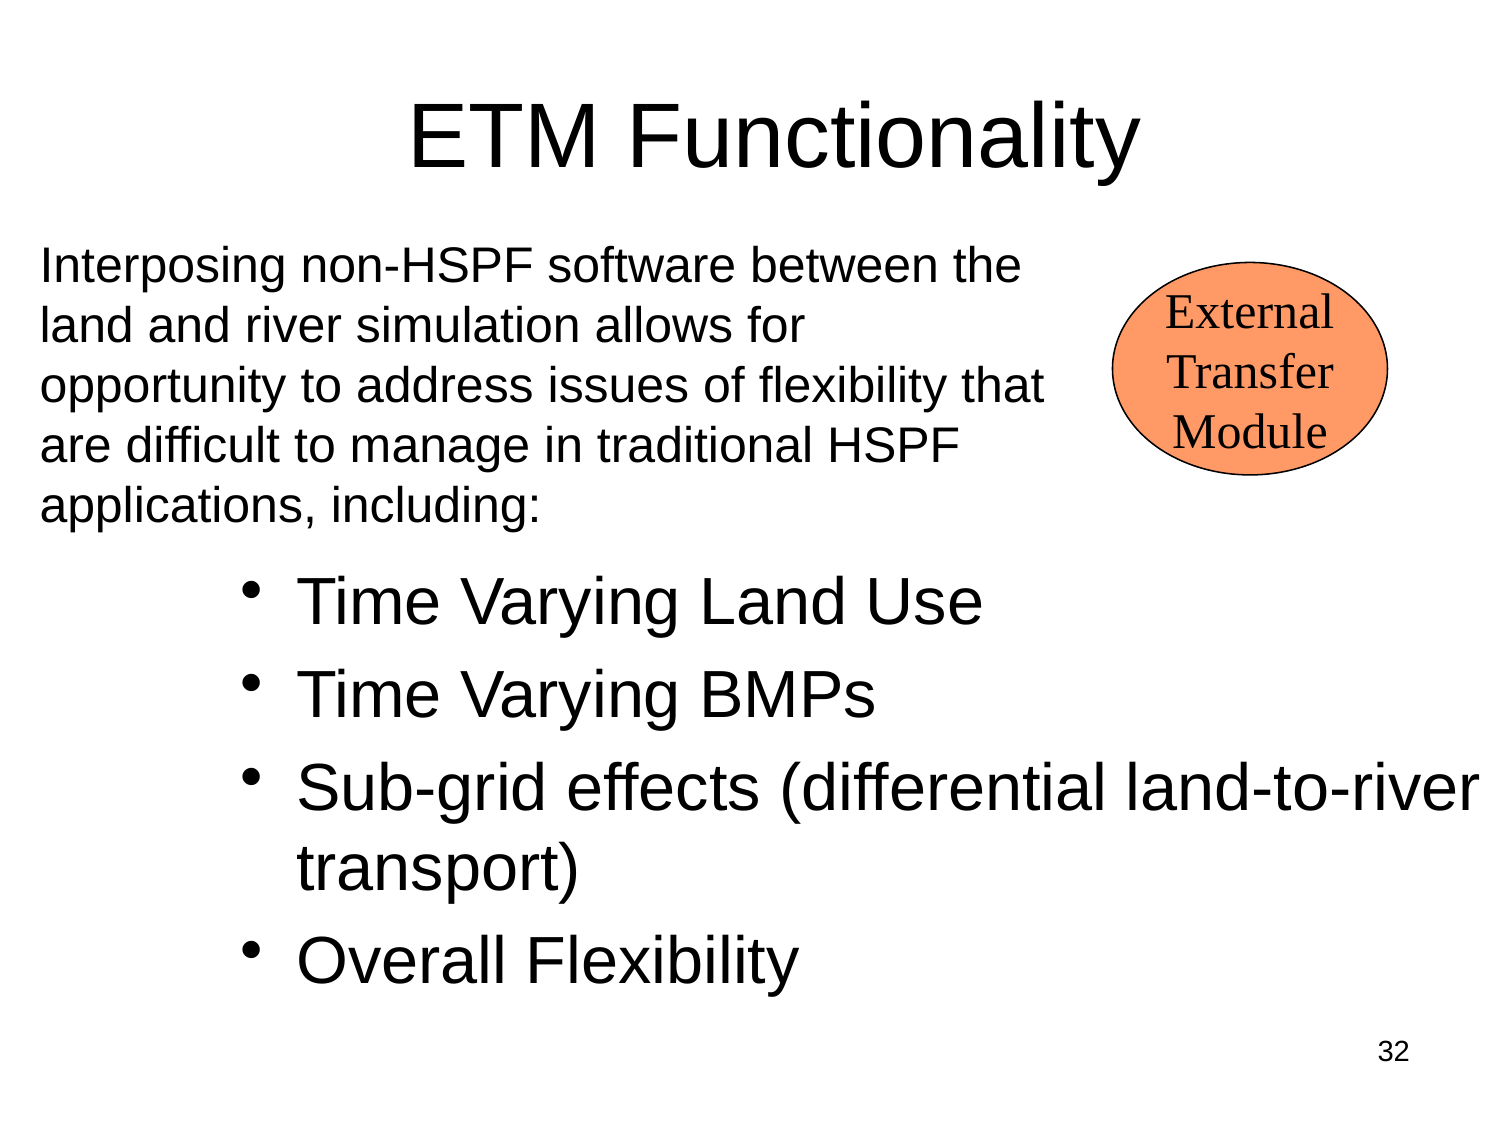

# ETM Functionality
Interposing non-HSPF software between the land and river simulation allows for opportunity to address issues of flexibility that are difficult to manage in traditional HSPF applications, including:
External
Transfer
Module
Time Varying Land Use
Time Varying BMPs
Sub-grid effects (differential land-to-river transport)
Overall Flexibility
32